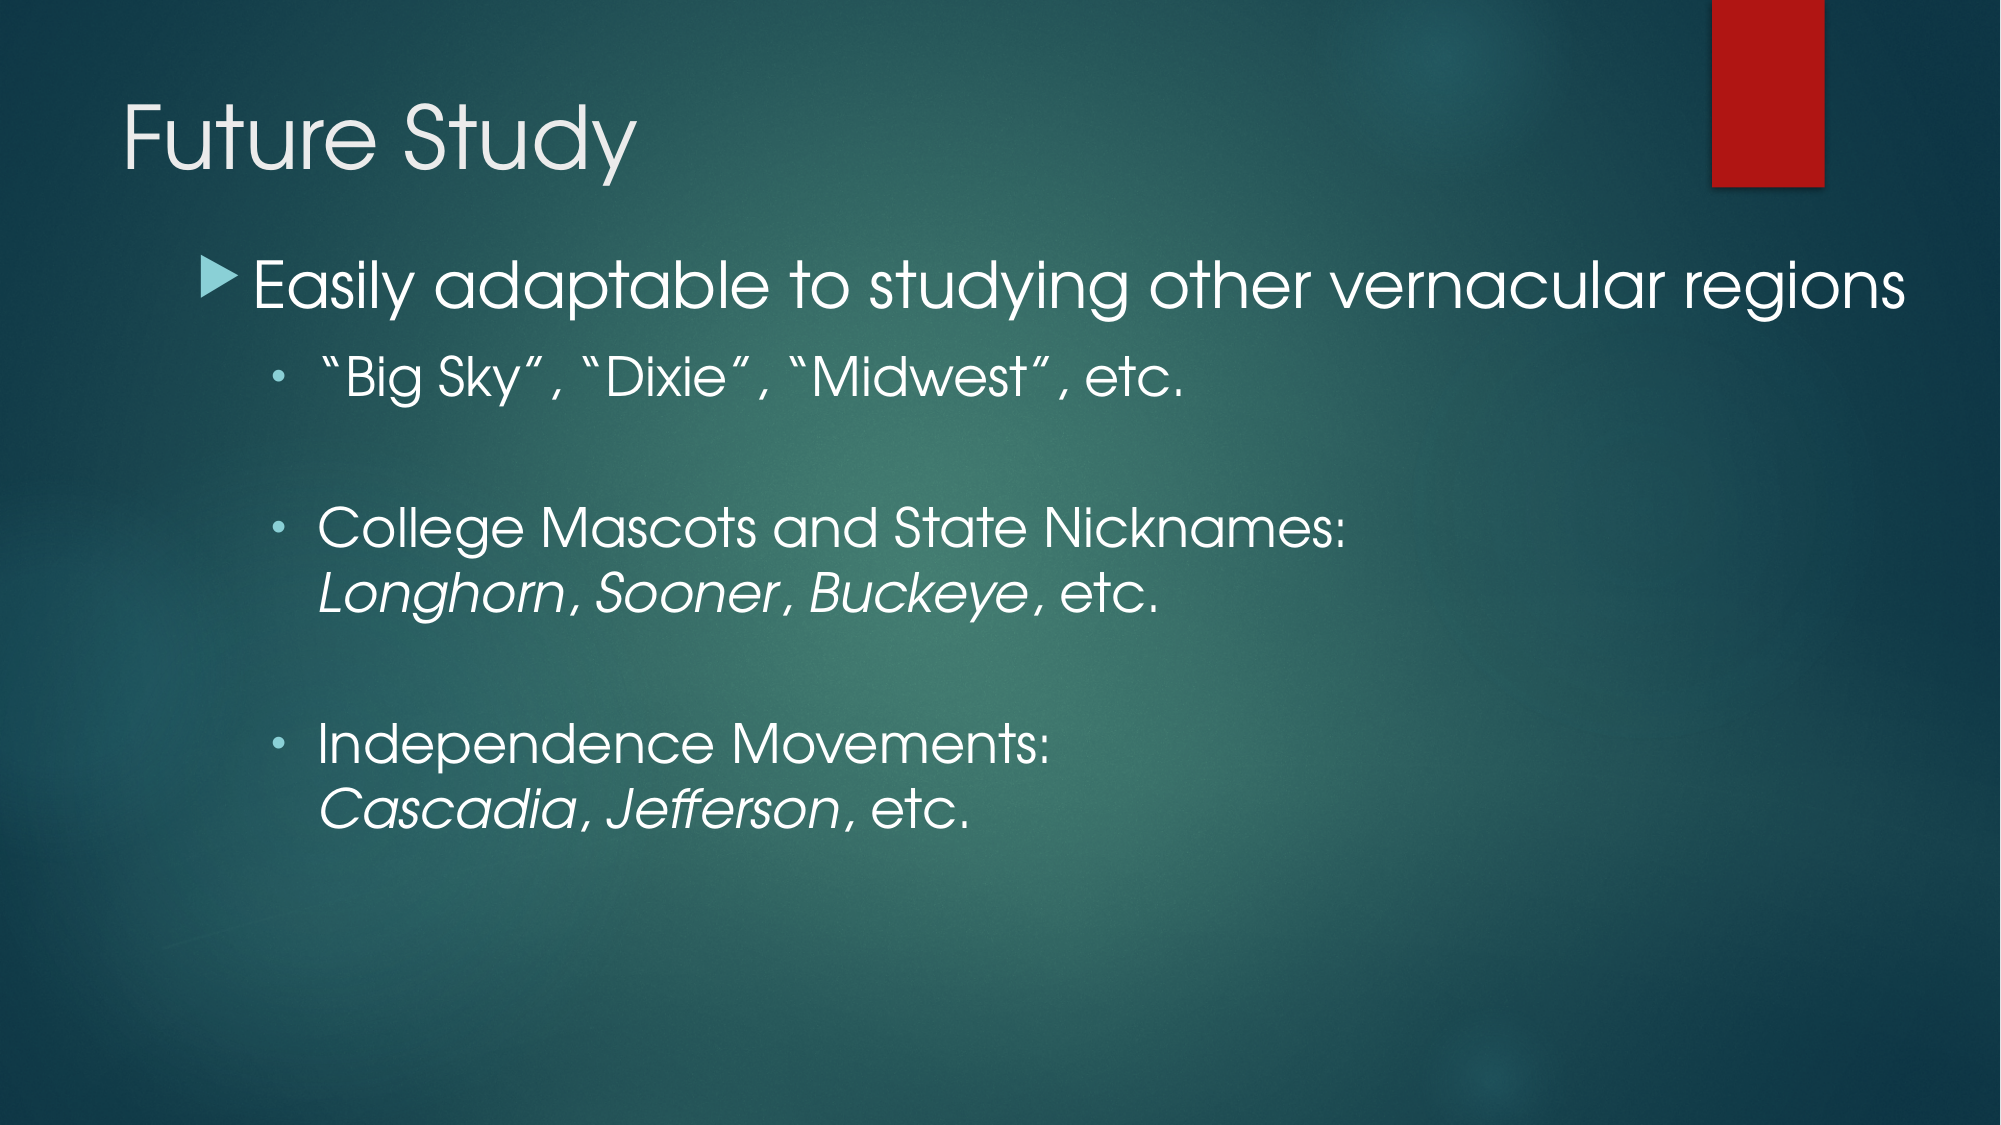

# Future Study
Easily adaptable to studying other vernacular regions
“Big Sky”, “Dixie”, “Midwest”, etc.
College Mascots and State Nicknames:
Longhorn, Sooner, Buckeye, etc.
Independence Movements:
Cascadia, Jefferson, etc.